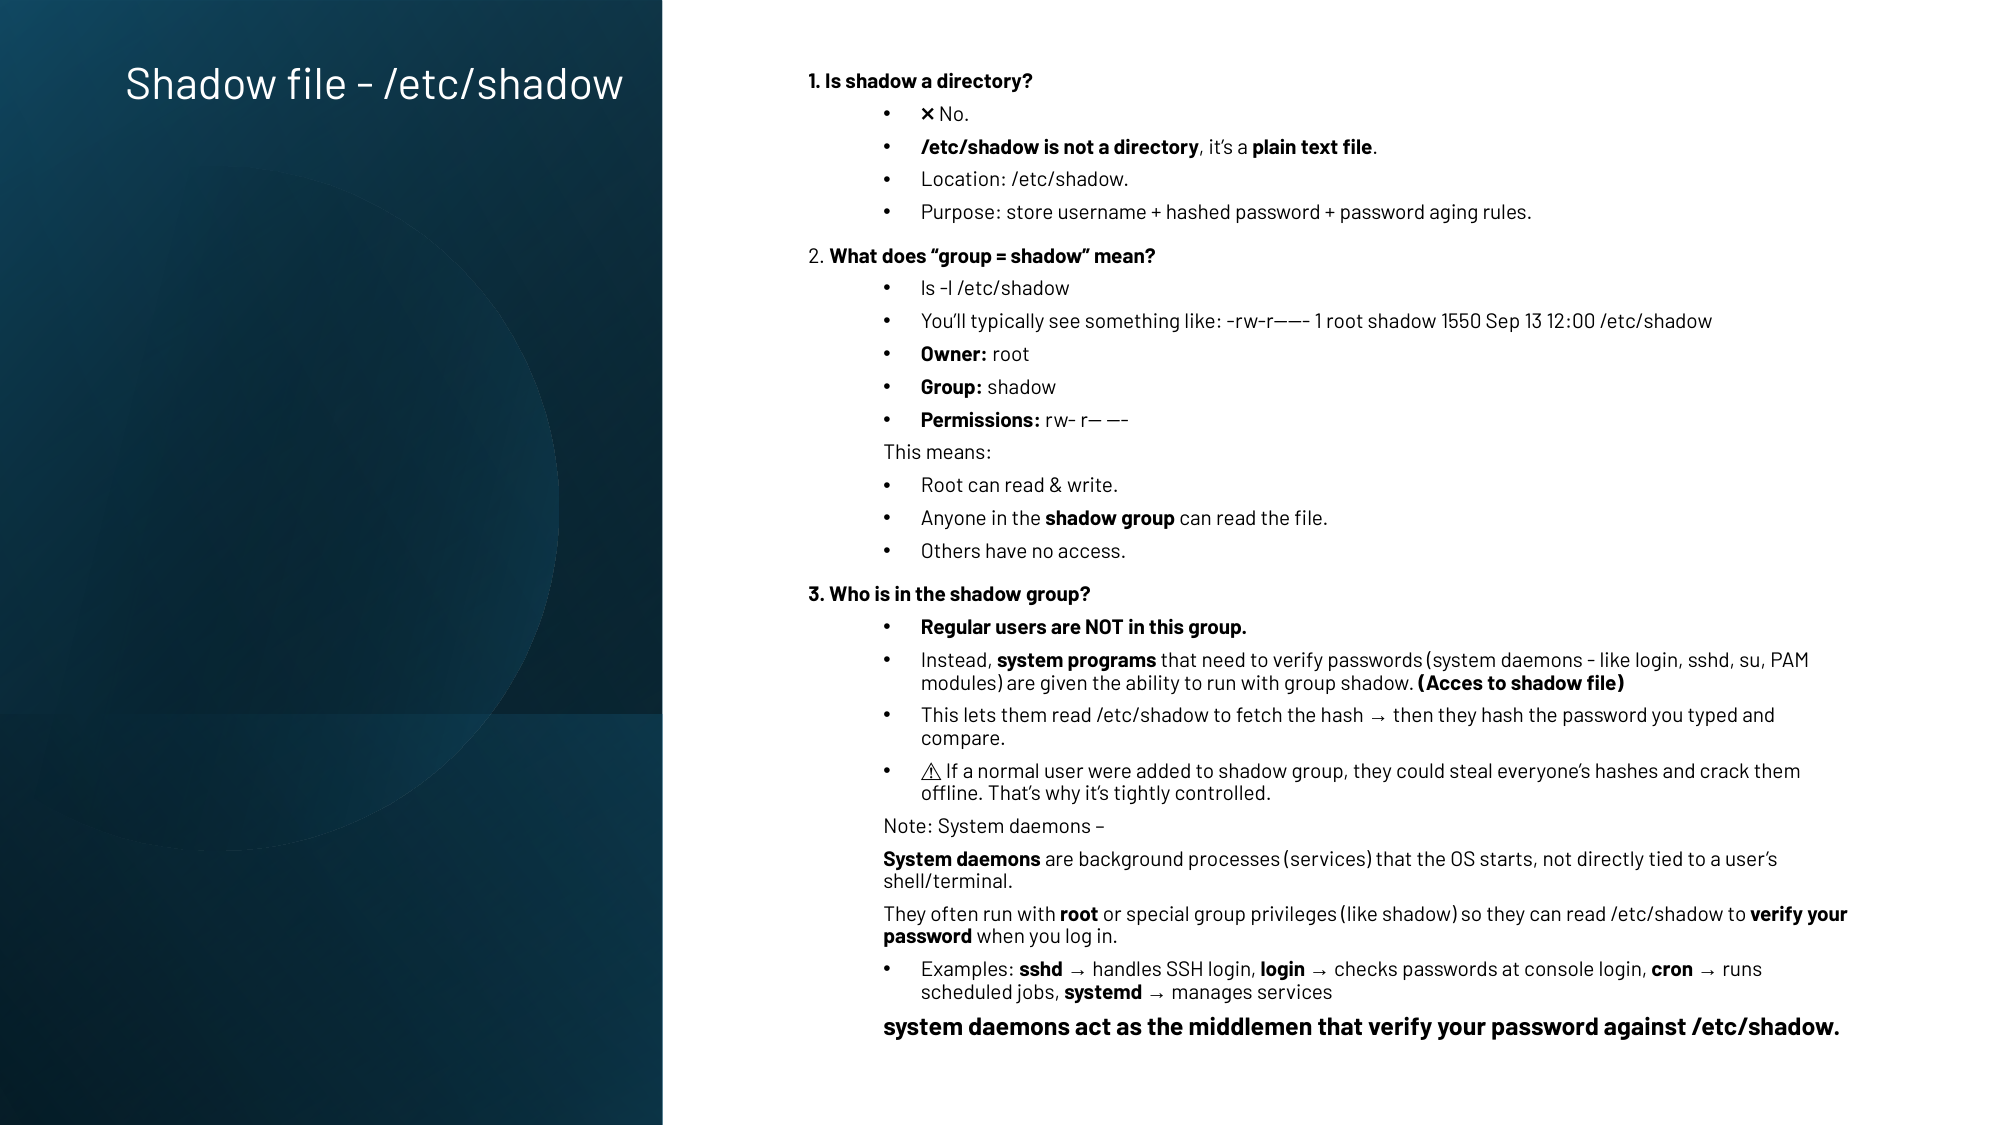

# Shadow file - /etc/shadow
1. Is shadow a directory?
❌ No.
/etc/shadow is not a directory, it’s a plain text file.
Location: /etc/shadow.
Purpose: store username + hashed password + password aging rules.
2. What does “group = shadow” mean?
ls -l /etc/shadow
You’ll typically see something like: -rw-r----- 1 root shadow 1550 Sep 13 12:00 /etc/shadow
Owner: root
Group: shadow
Permissions: rw- r-- ---
This means:
Root can read & write.
Anyone in the shadow group can read the file.
Others have no access.
3. Who is in the shadow group?
Regular users are NOT in this group.
Instead, system programs that need to verify passwords (system daemons - like login, sshd, su, PAM modules) are given the ability to run with group shadow. (Acces to shadow file)
This lets them read /etc/shadow to fetch the hash → then they hash the password you typed and compare.
⚠️ If a normal user were added to shadow group, they could steal everyone’s hashes and crack them offline. That’s why it’s tightly controlled.
Note: System daemons –
System daemons are background processes (services) that the OS starts, not directly tied to a user’s shell/terminal.
They often run with root or special group privileges (like shadow) so they can read /etc/shadow to verify your password when you log in.
Examples: sshd → handles SSH login, login → checks passwords at console login, cron → runs scheduled jobs, systemd → manages services
system daemons act as the middlemen that verify your password against /etc/shadow.